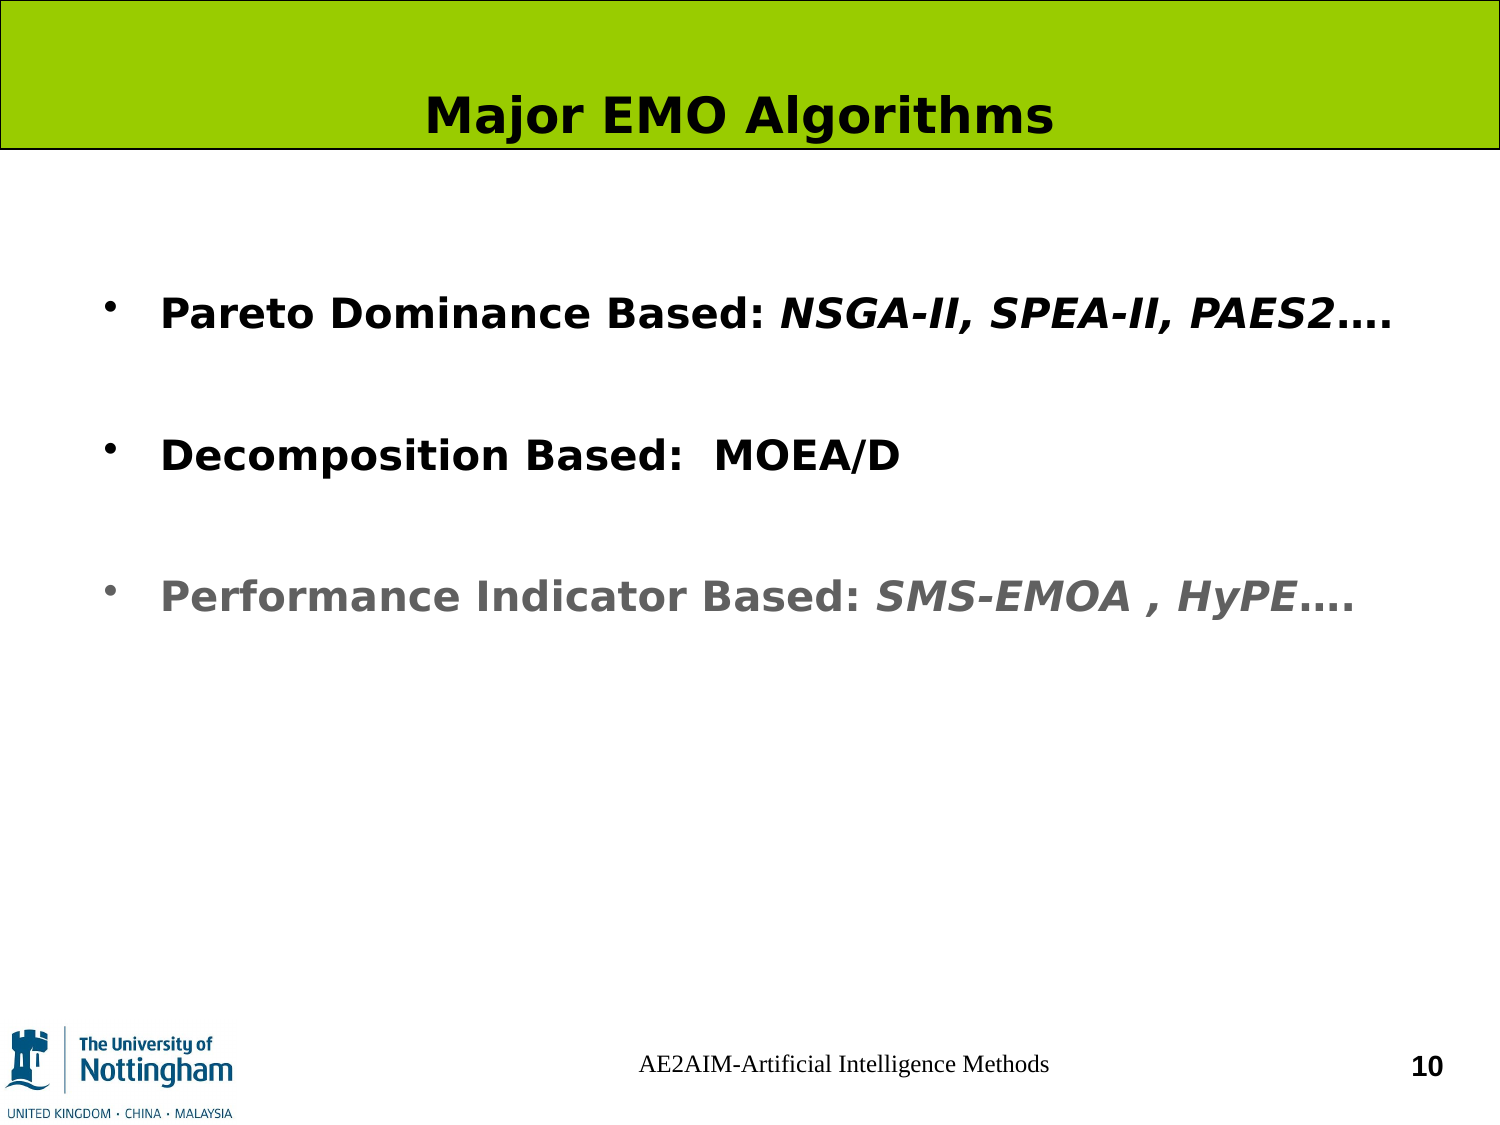

# Major EMO Algorithms
Pareto Dominance Based: NSGA-II, SPEA-II, PAES2….

Decomposition Based:  MOEA/D

Performance Indicator Based: SMS-EMOA , HyPE….

AE2AIM-Artificial Intelligence Methods
10